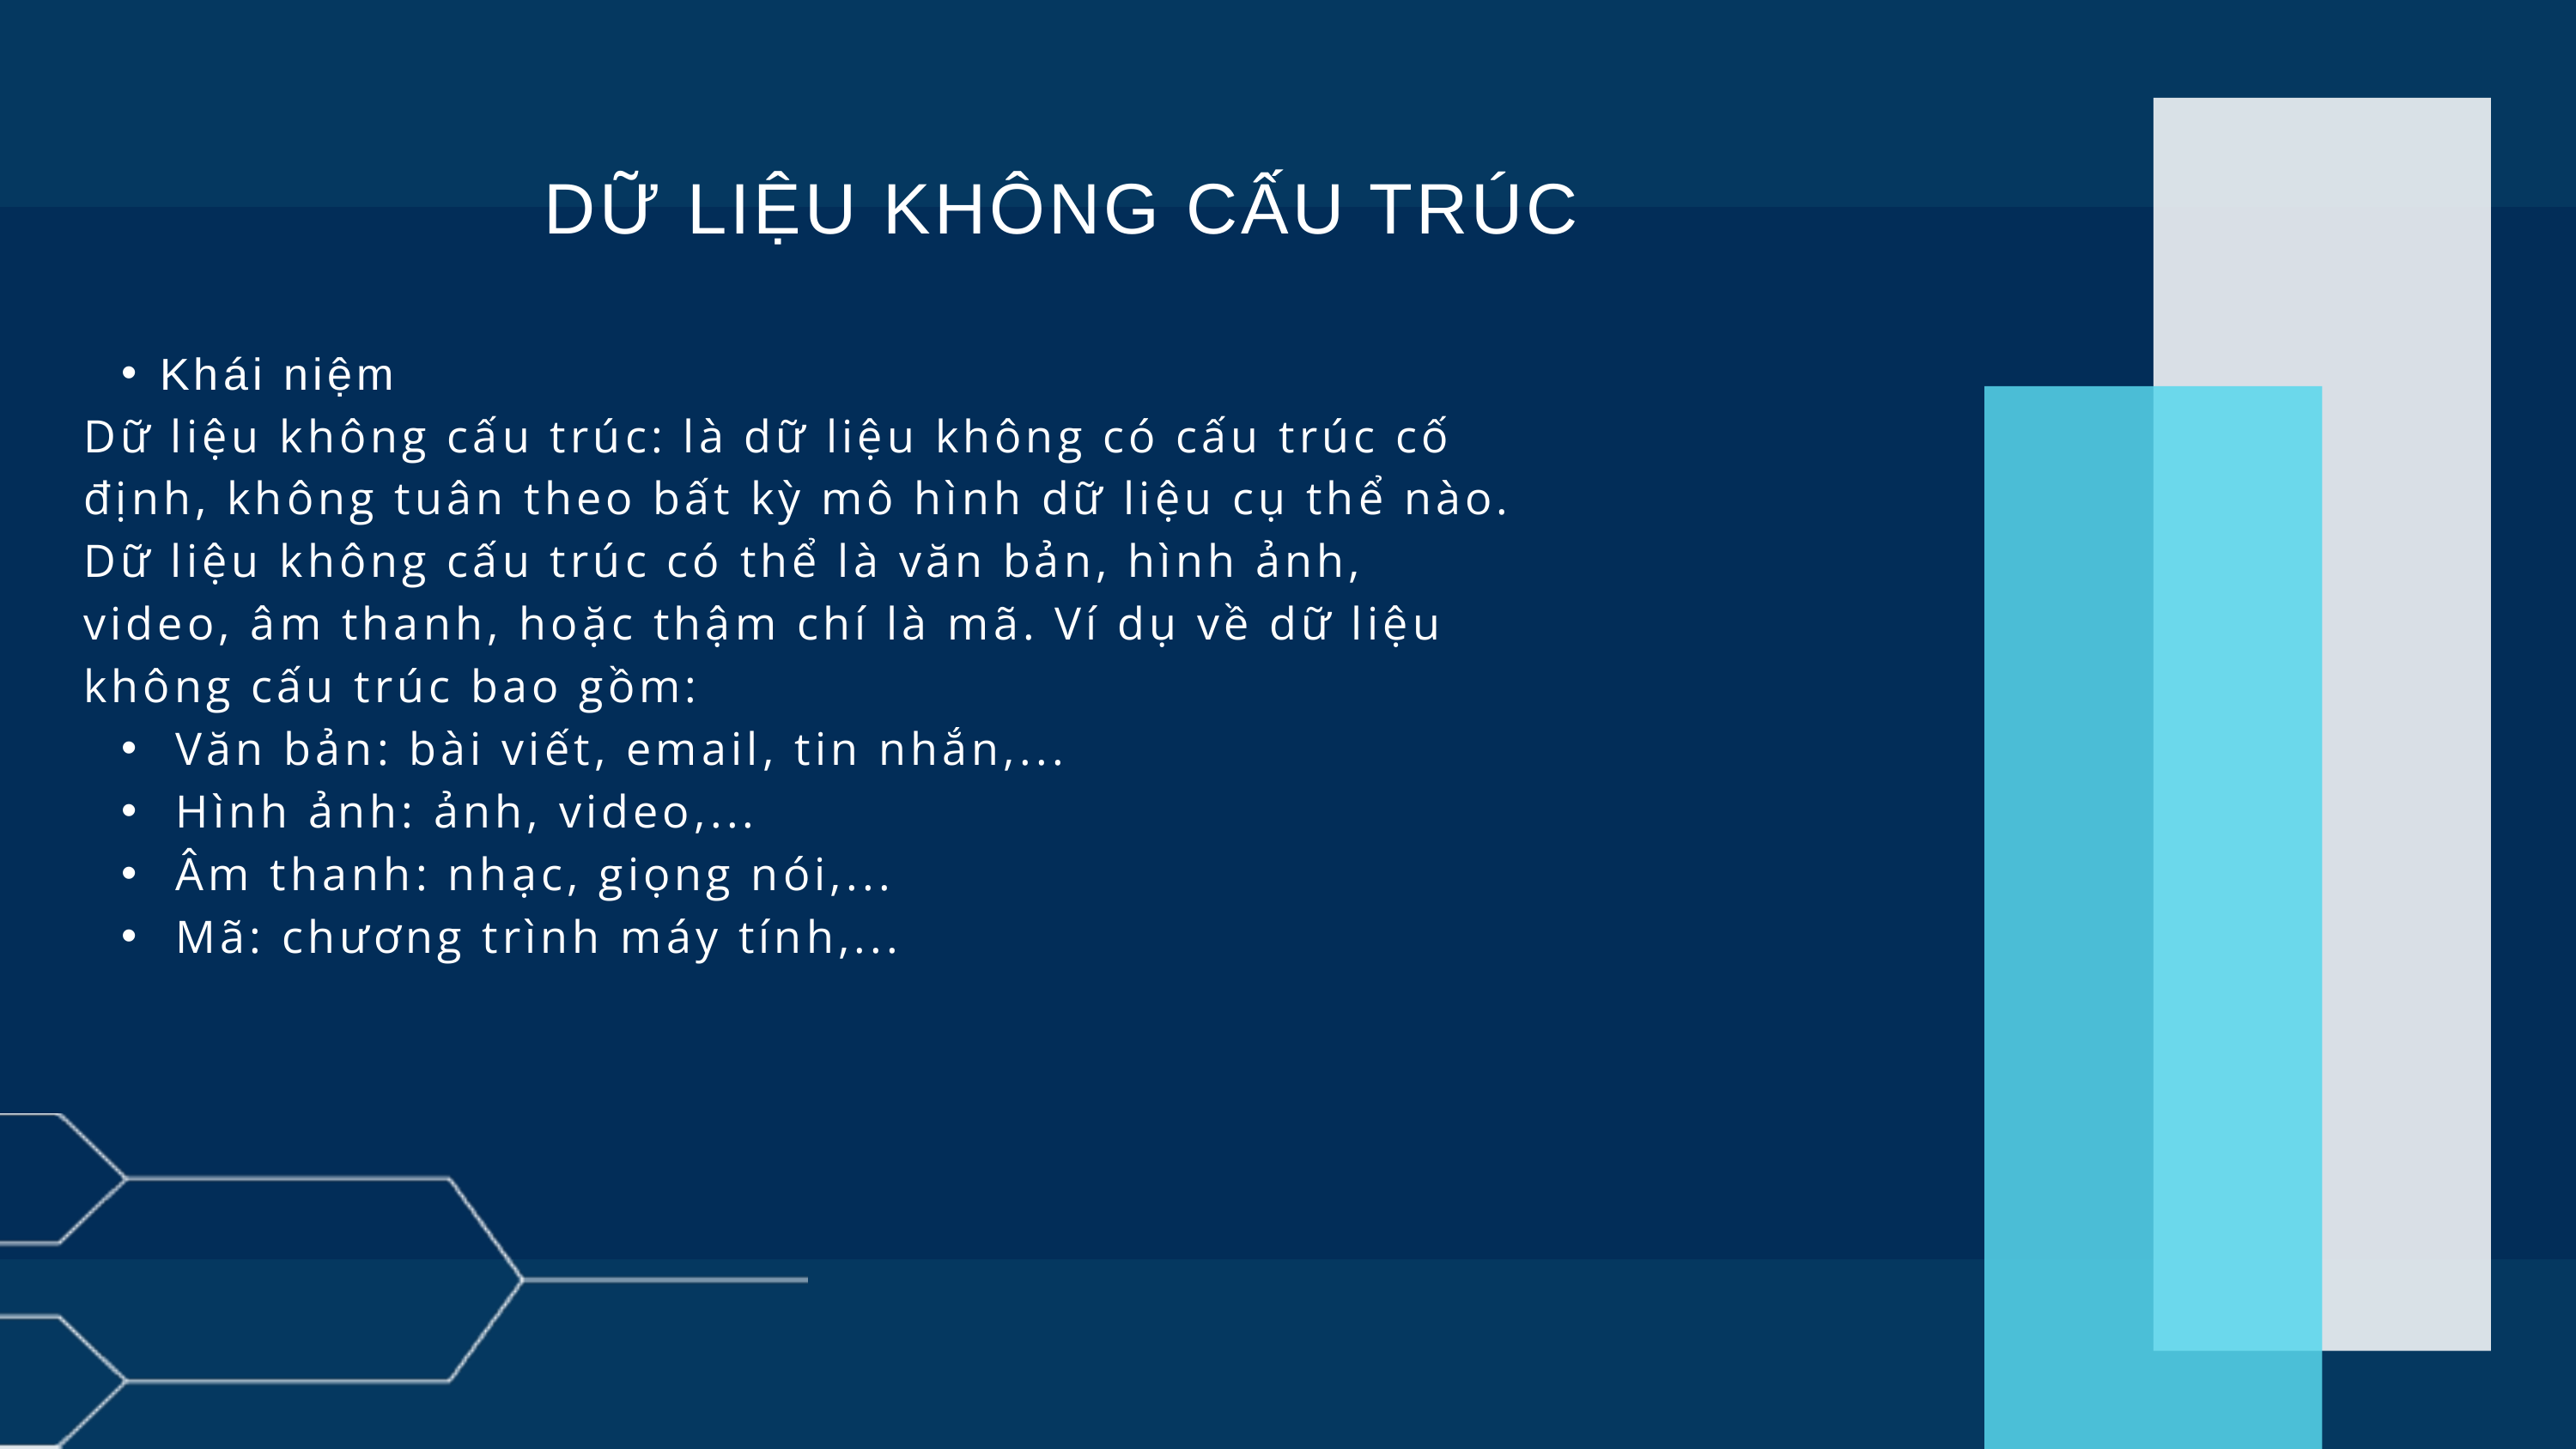

DỮ LIỆU KHÔNG CẤU TRÚC

Khái niệm
Dữ liệu không cấu trúc: là dữ liệu không có cấu trúc cố định, không tuân theo bất kỳ mô hình dữ liệu cụ thể nào. Dữ liệu không cấu trúc có thể là văn bản, hình ảnh, video, âm thanh, hoặc thậm chí là mã. Ví dụ về dữ liệu không cấu trúc bao gồm:
 Văn bản: bài viết, email, tin nhắn,...
 Hình ảnh: ảnh, video,...
 Âm thanh: nhạc, giọng nói,...
 Mã: chương trình máy tính,...